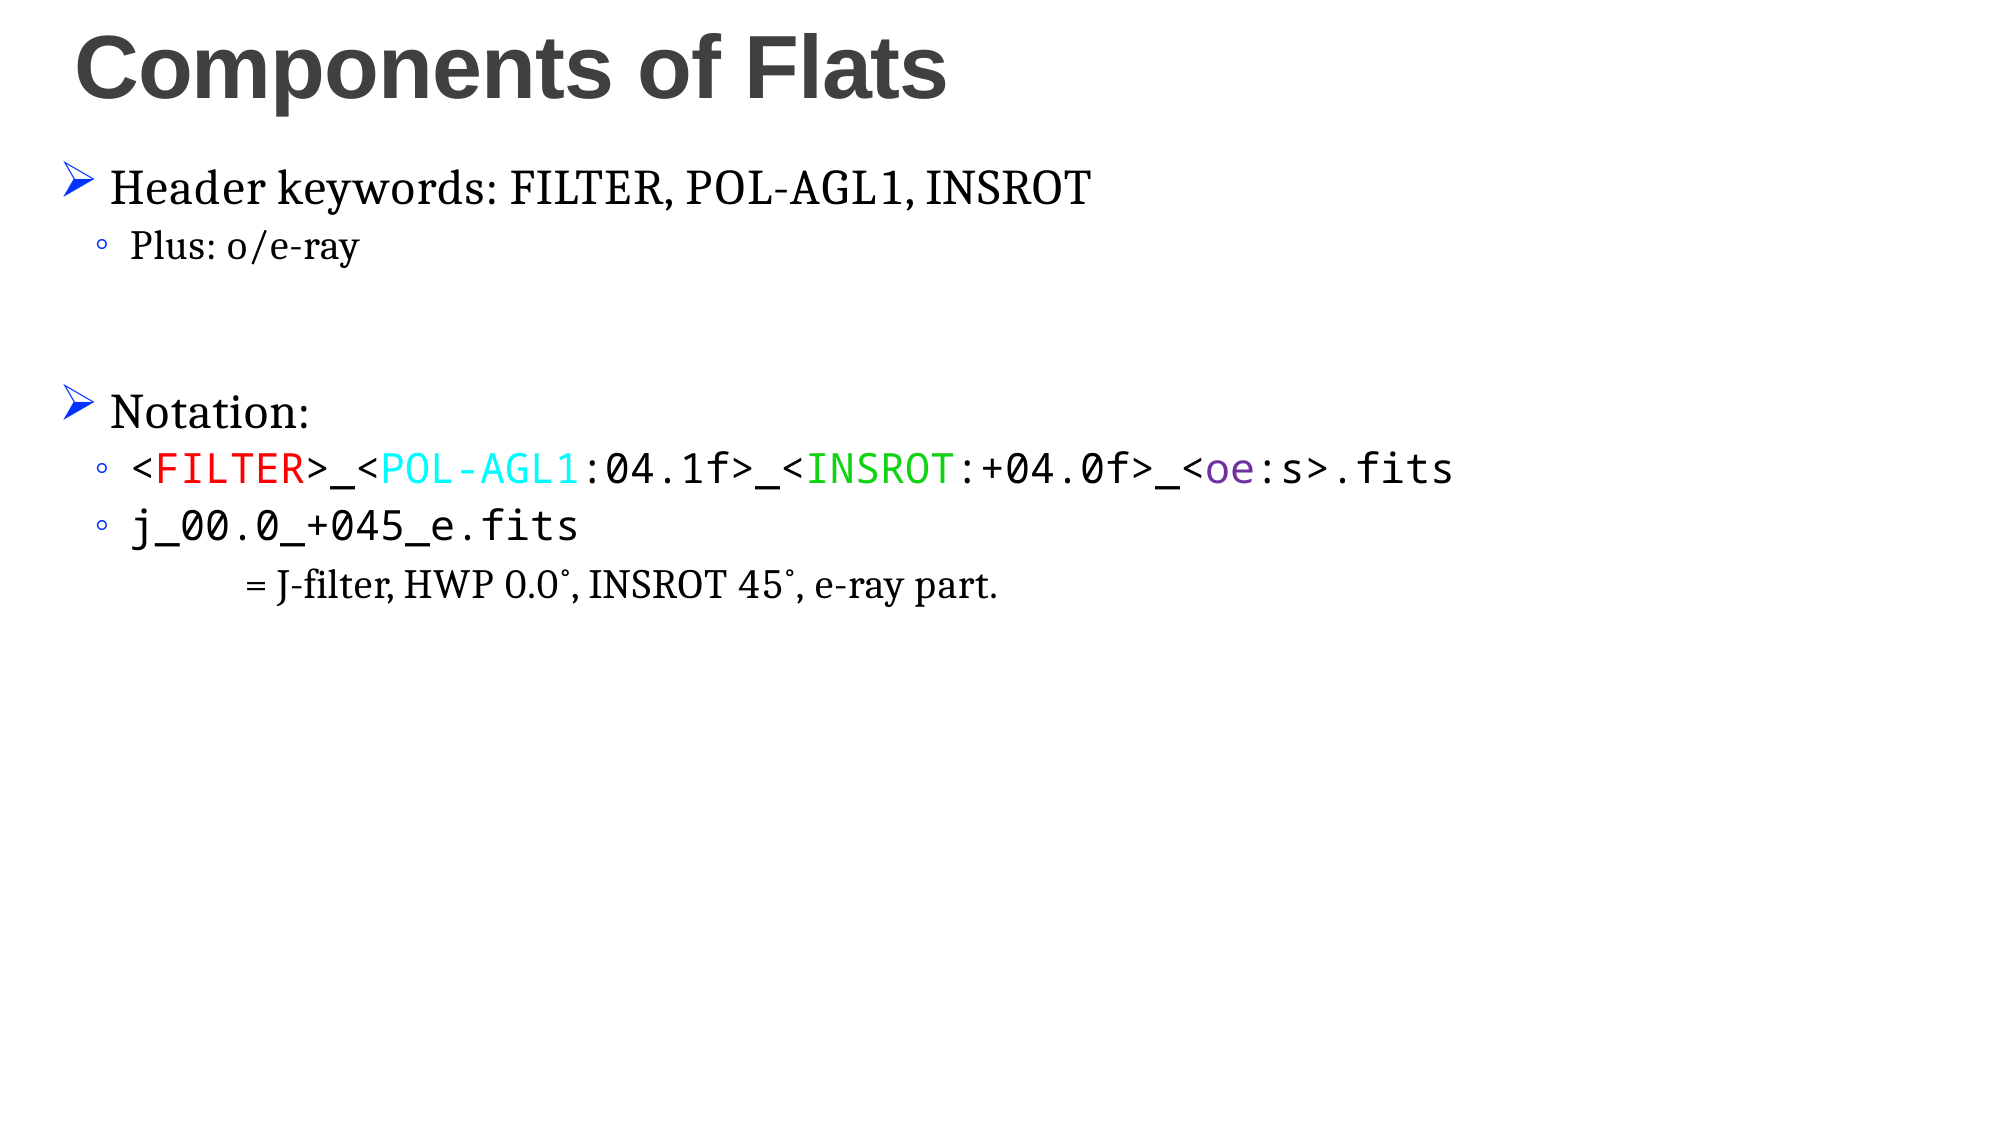

# Components of Flats
 Header keywords: FILTER, POL-AGL1, INSROT
Plus: o/e-ray

 Notation:
<FILTER>_<POL-AGL1:04.1f>_<INSROT:+04.0f>_<oe:s>.fits
j_00.0_+045_e.fits
	= J-filter, HWP 0.0˚, INSROT 45˚, e-ray part.